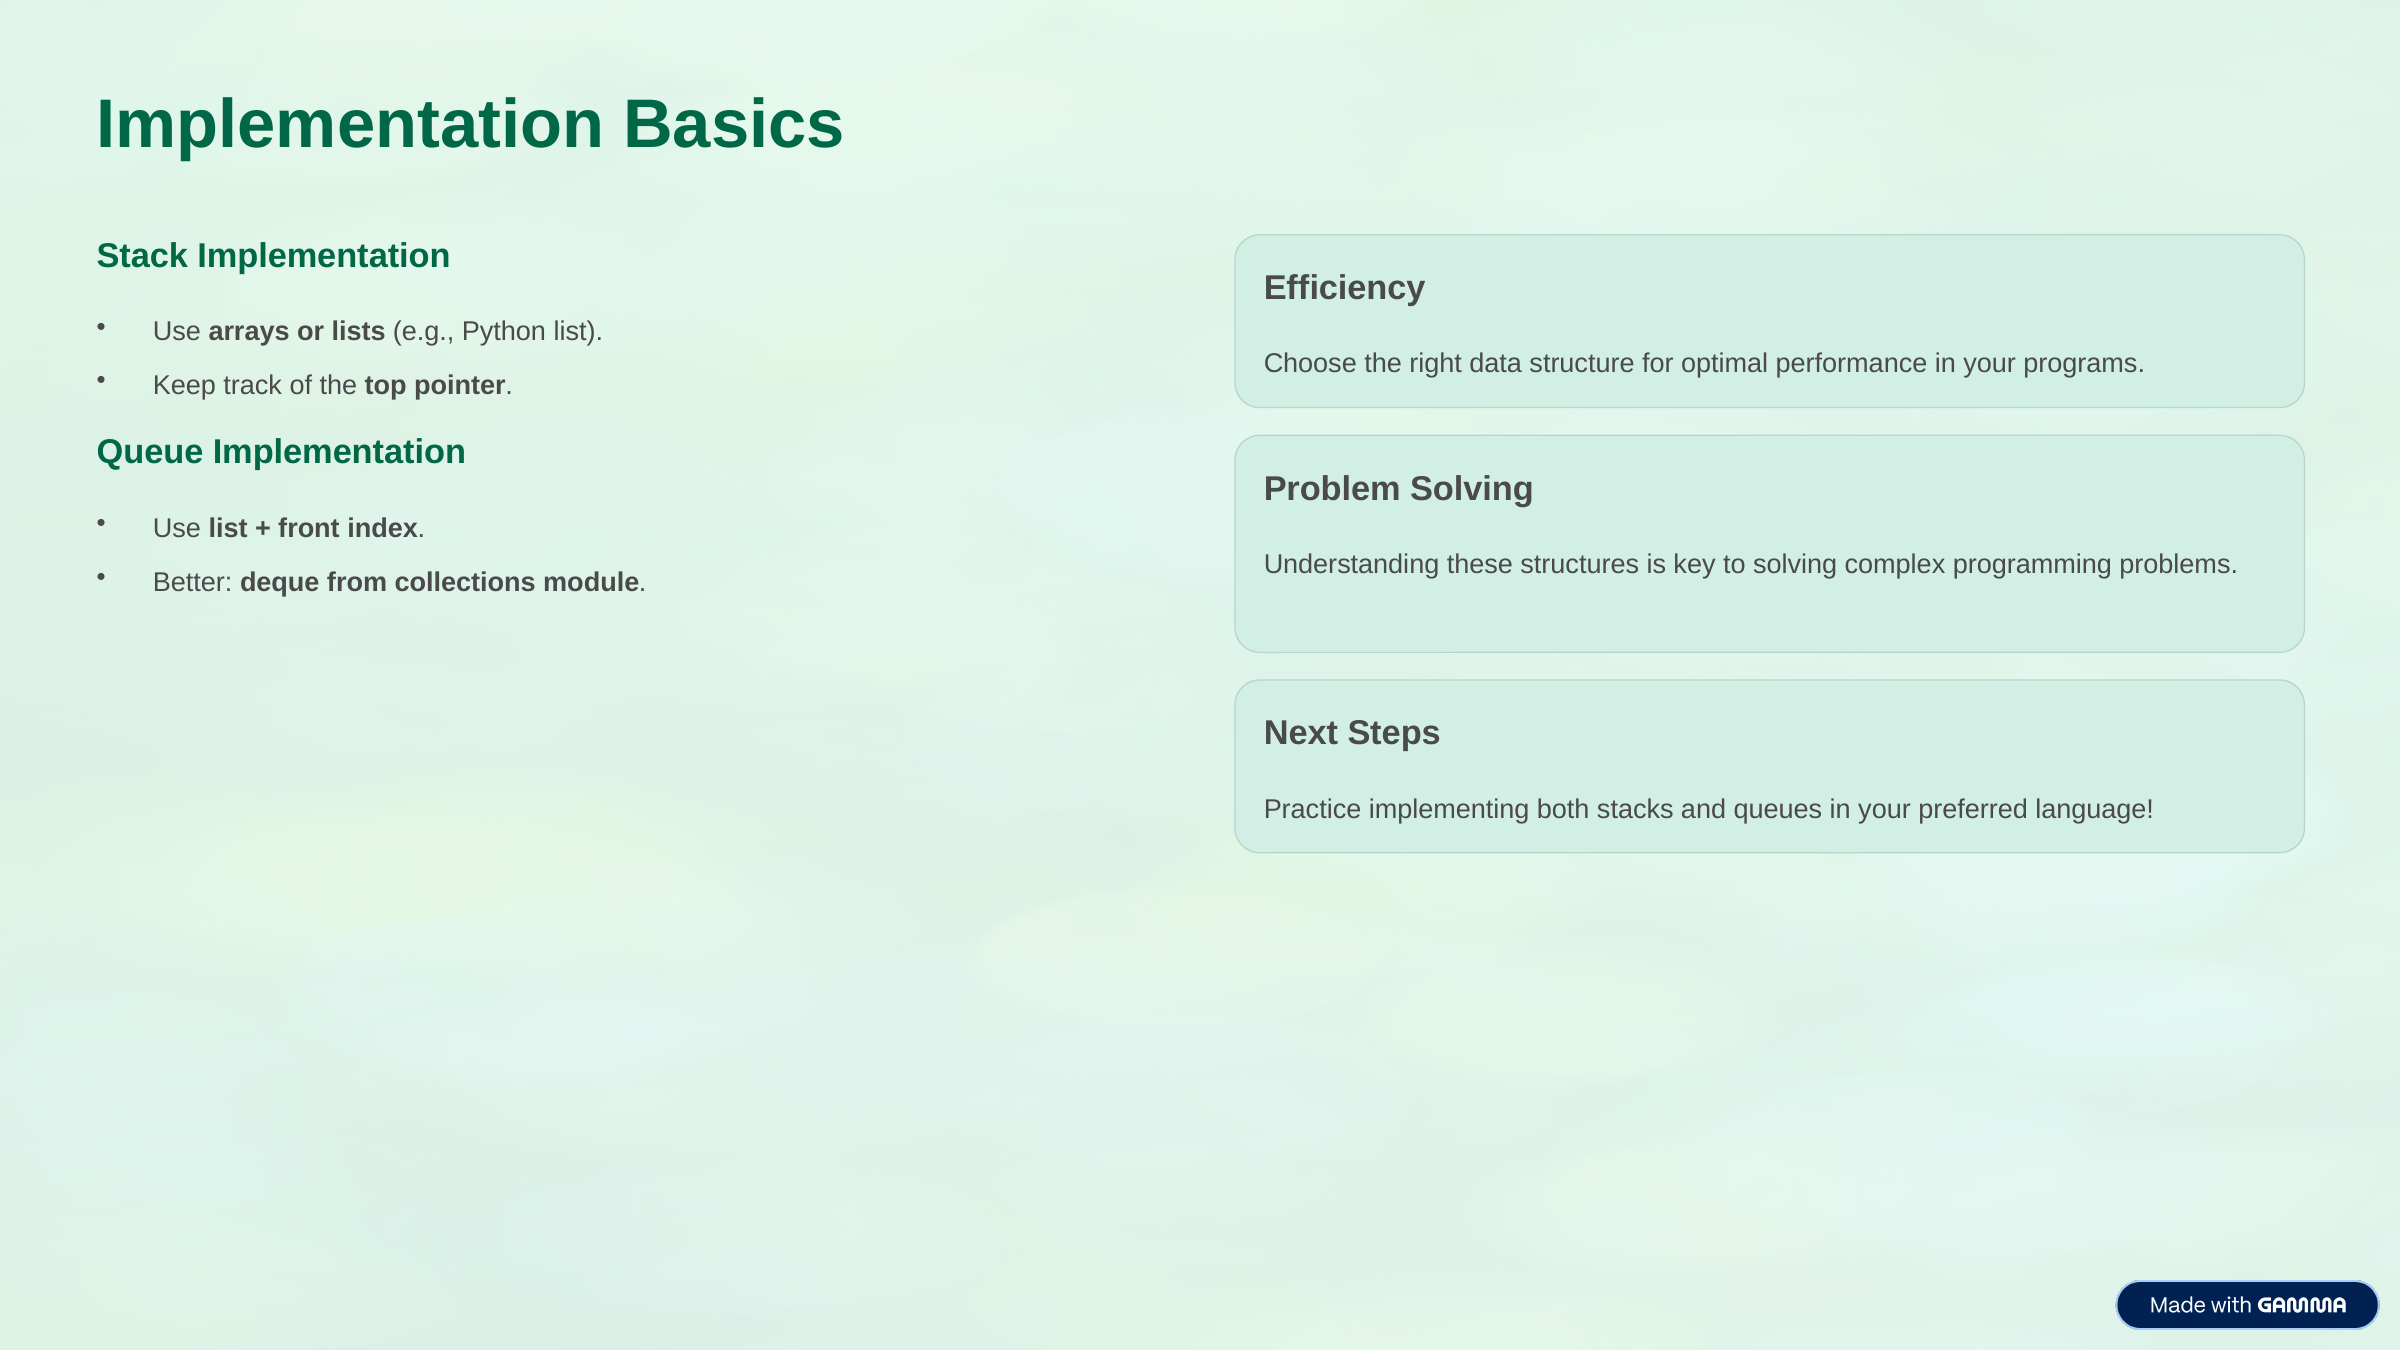

Implementation Basics
Stack Implementation

Efficiency
Use arrays or lists (e.g., Python list).
Choose the right data structure for optimal performance in your programs.
Keep track of the top pointer.
Queue Implementation

Problem Solving
Use list + front index.
Understanding these structures is key to solving complex programming problems.
Better: deque from collections module.

Next Steps
Practice implementing both stacks and queues in your preferred language!